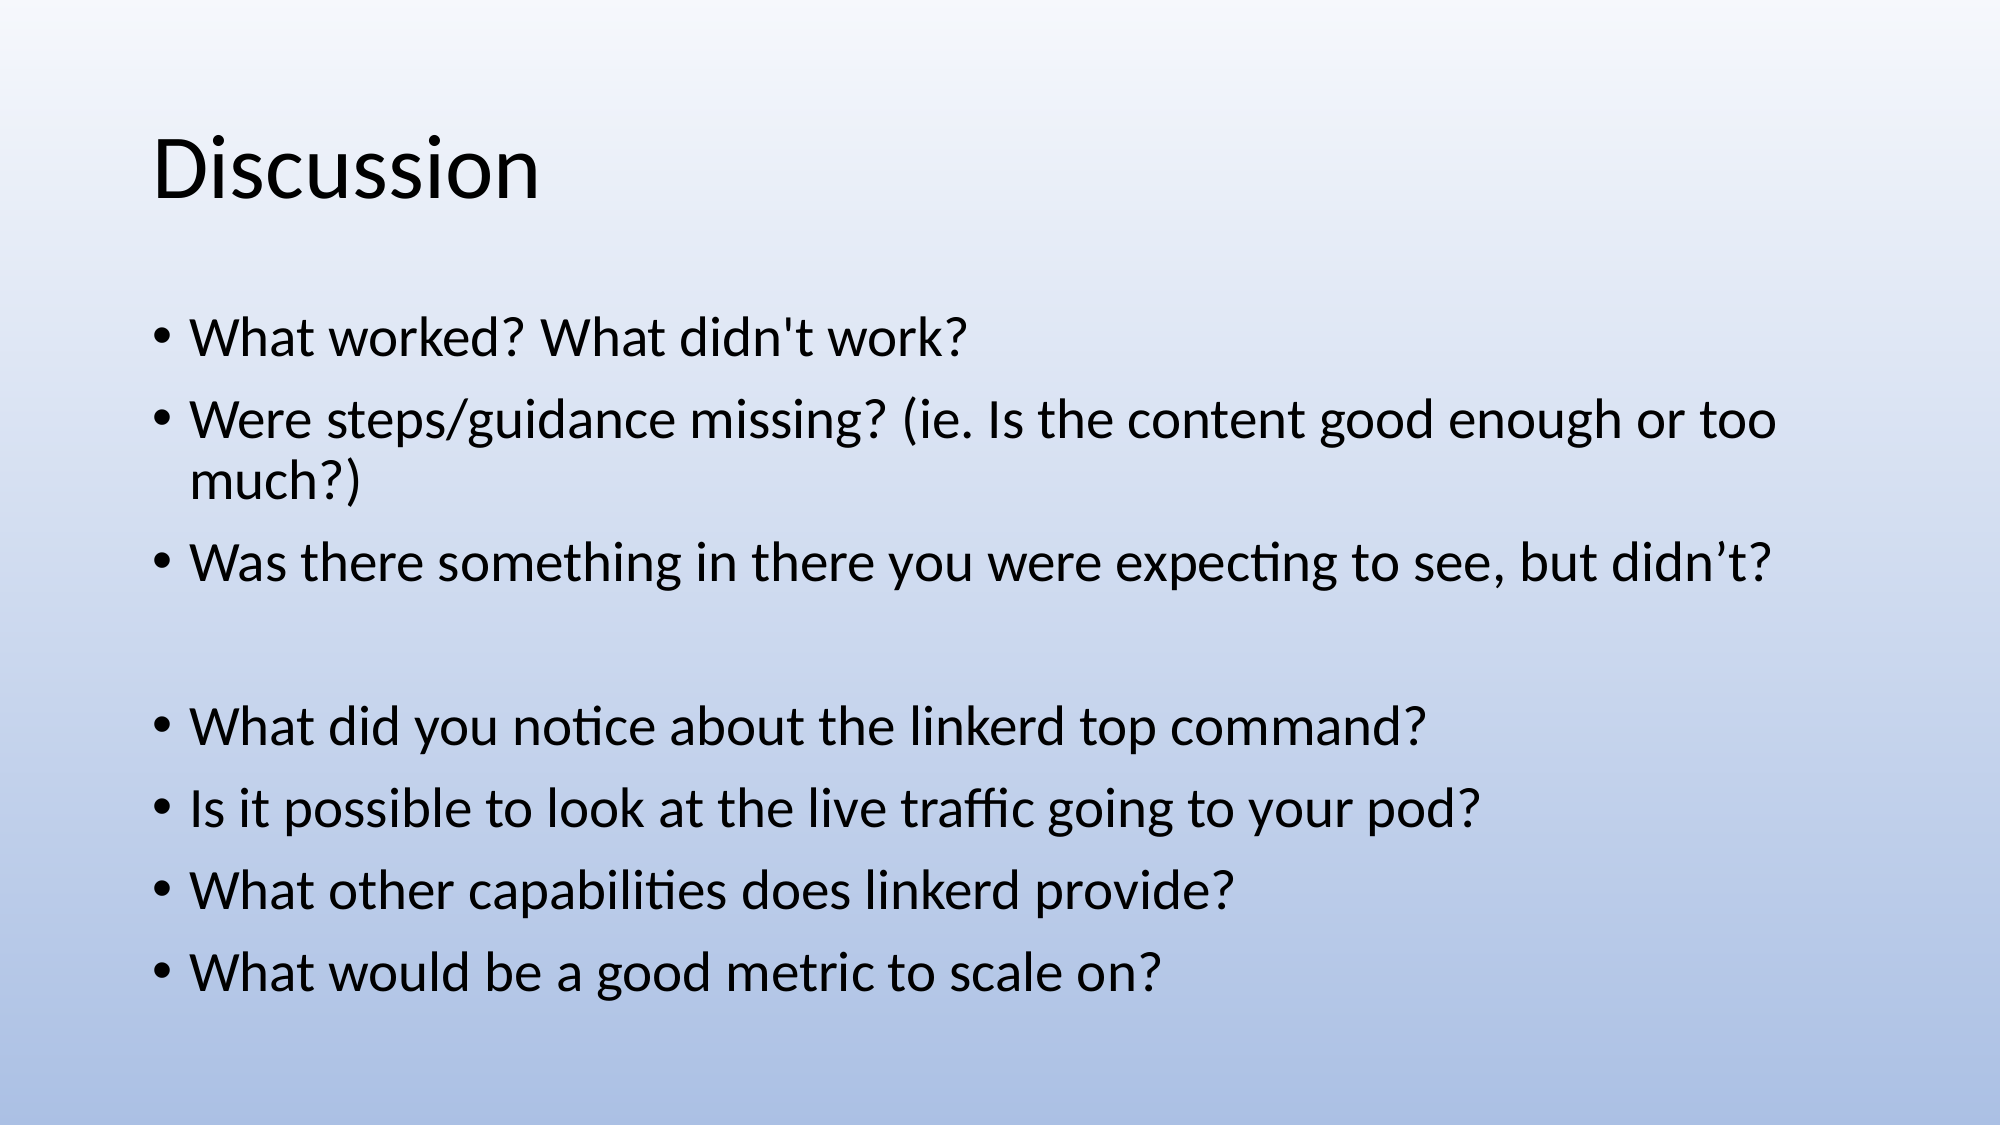

# Discussion
What worked? What didn't work?
Were steps/guidance missing? (ie. Is the content good enough or too much?)
Was there something in there you were expecting to see, but didn’t?

What did you notice about the linkerd top command?
Is it possible to look at the live traffic going to your pod?
What other capabilities does linkerd provide?
What would be a good metric to scale on?